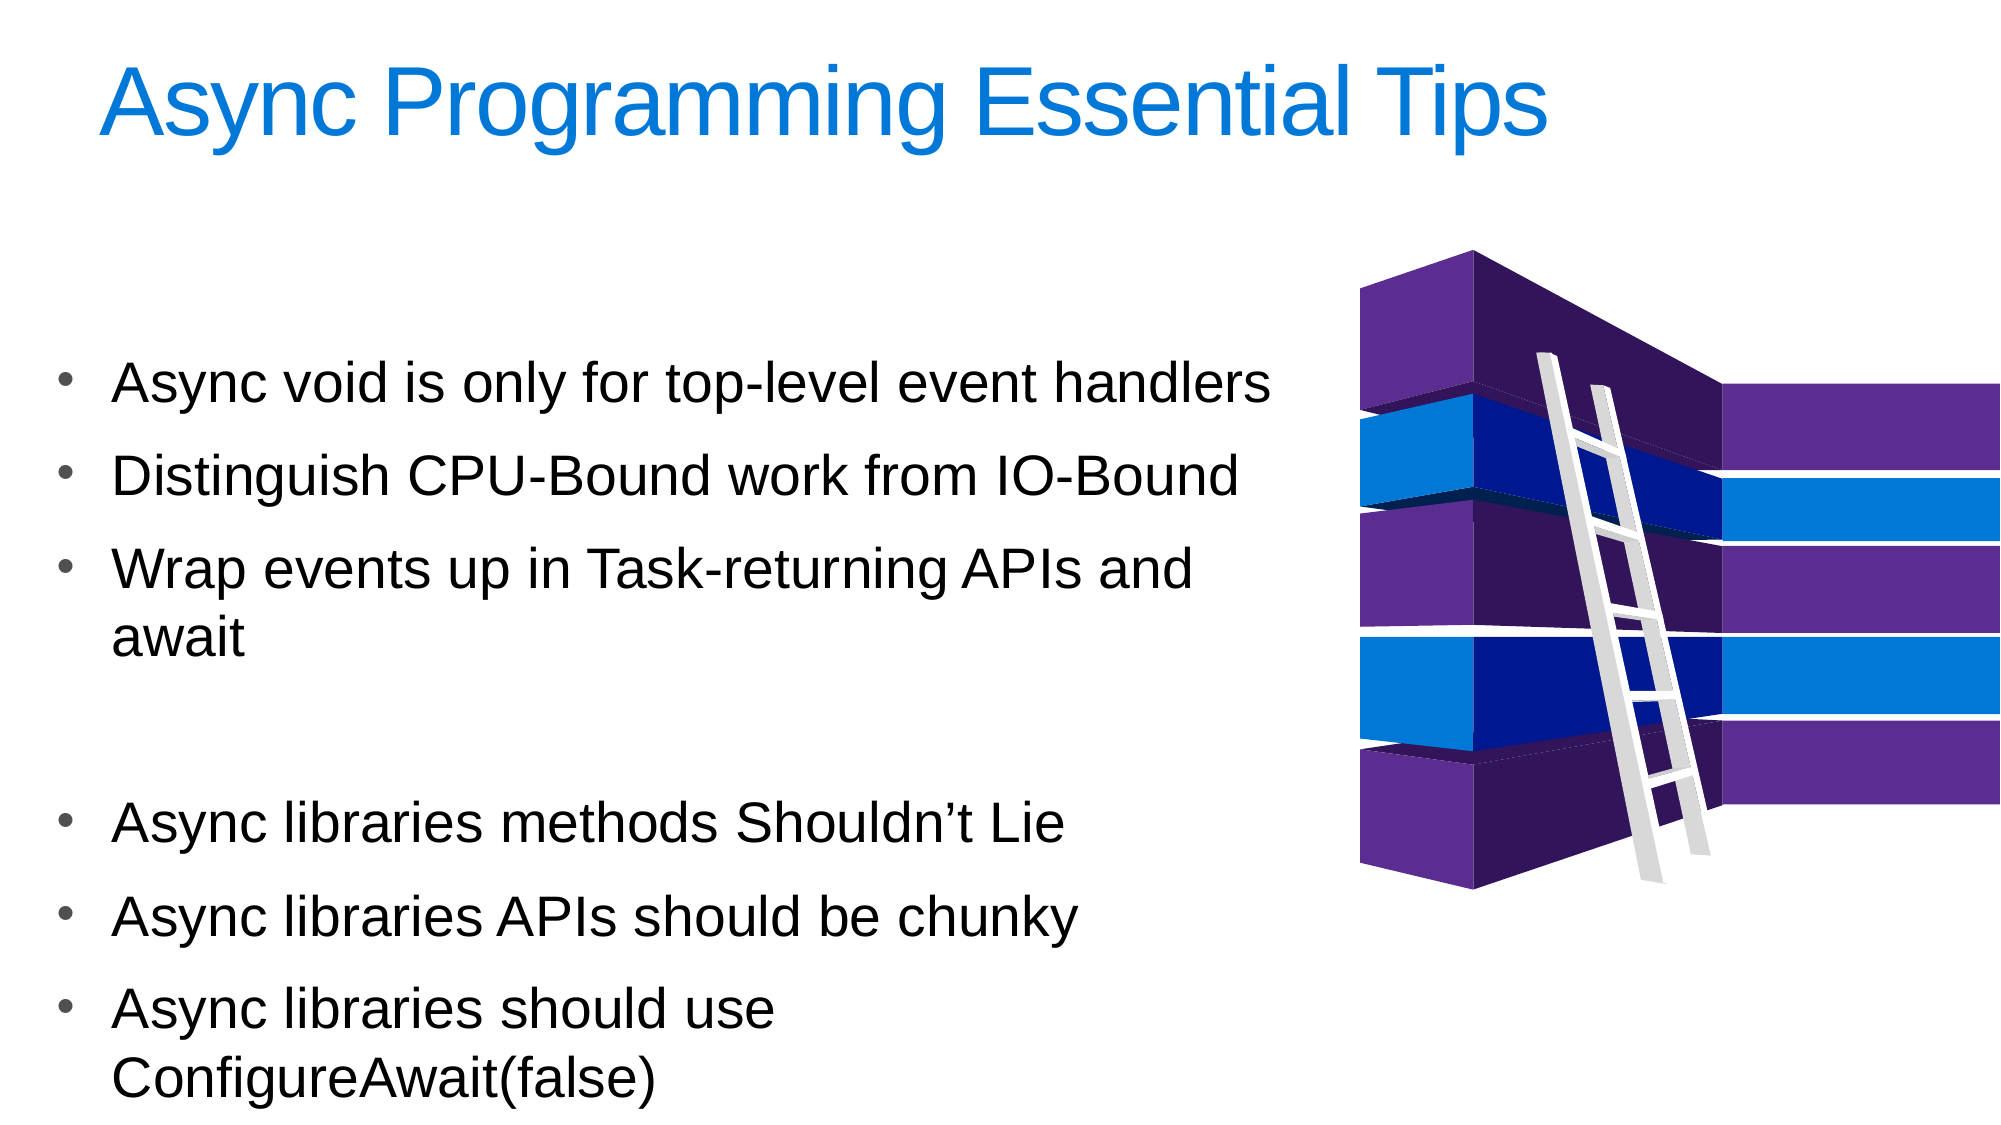

# Async Programming Essential Tips

Async void is only for top-level event handlers
Distinguish CPU-Bound work from IO-Bound
Wrap events up in Task-returning APIs and await

Async libraries methods Shouldn’t Lie
Async libraries APIs should be chunky
Async libraries should use ConfigureAwait(false)